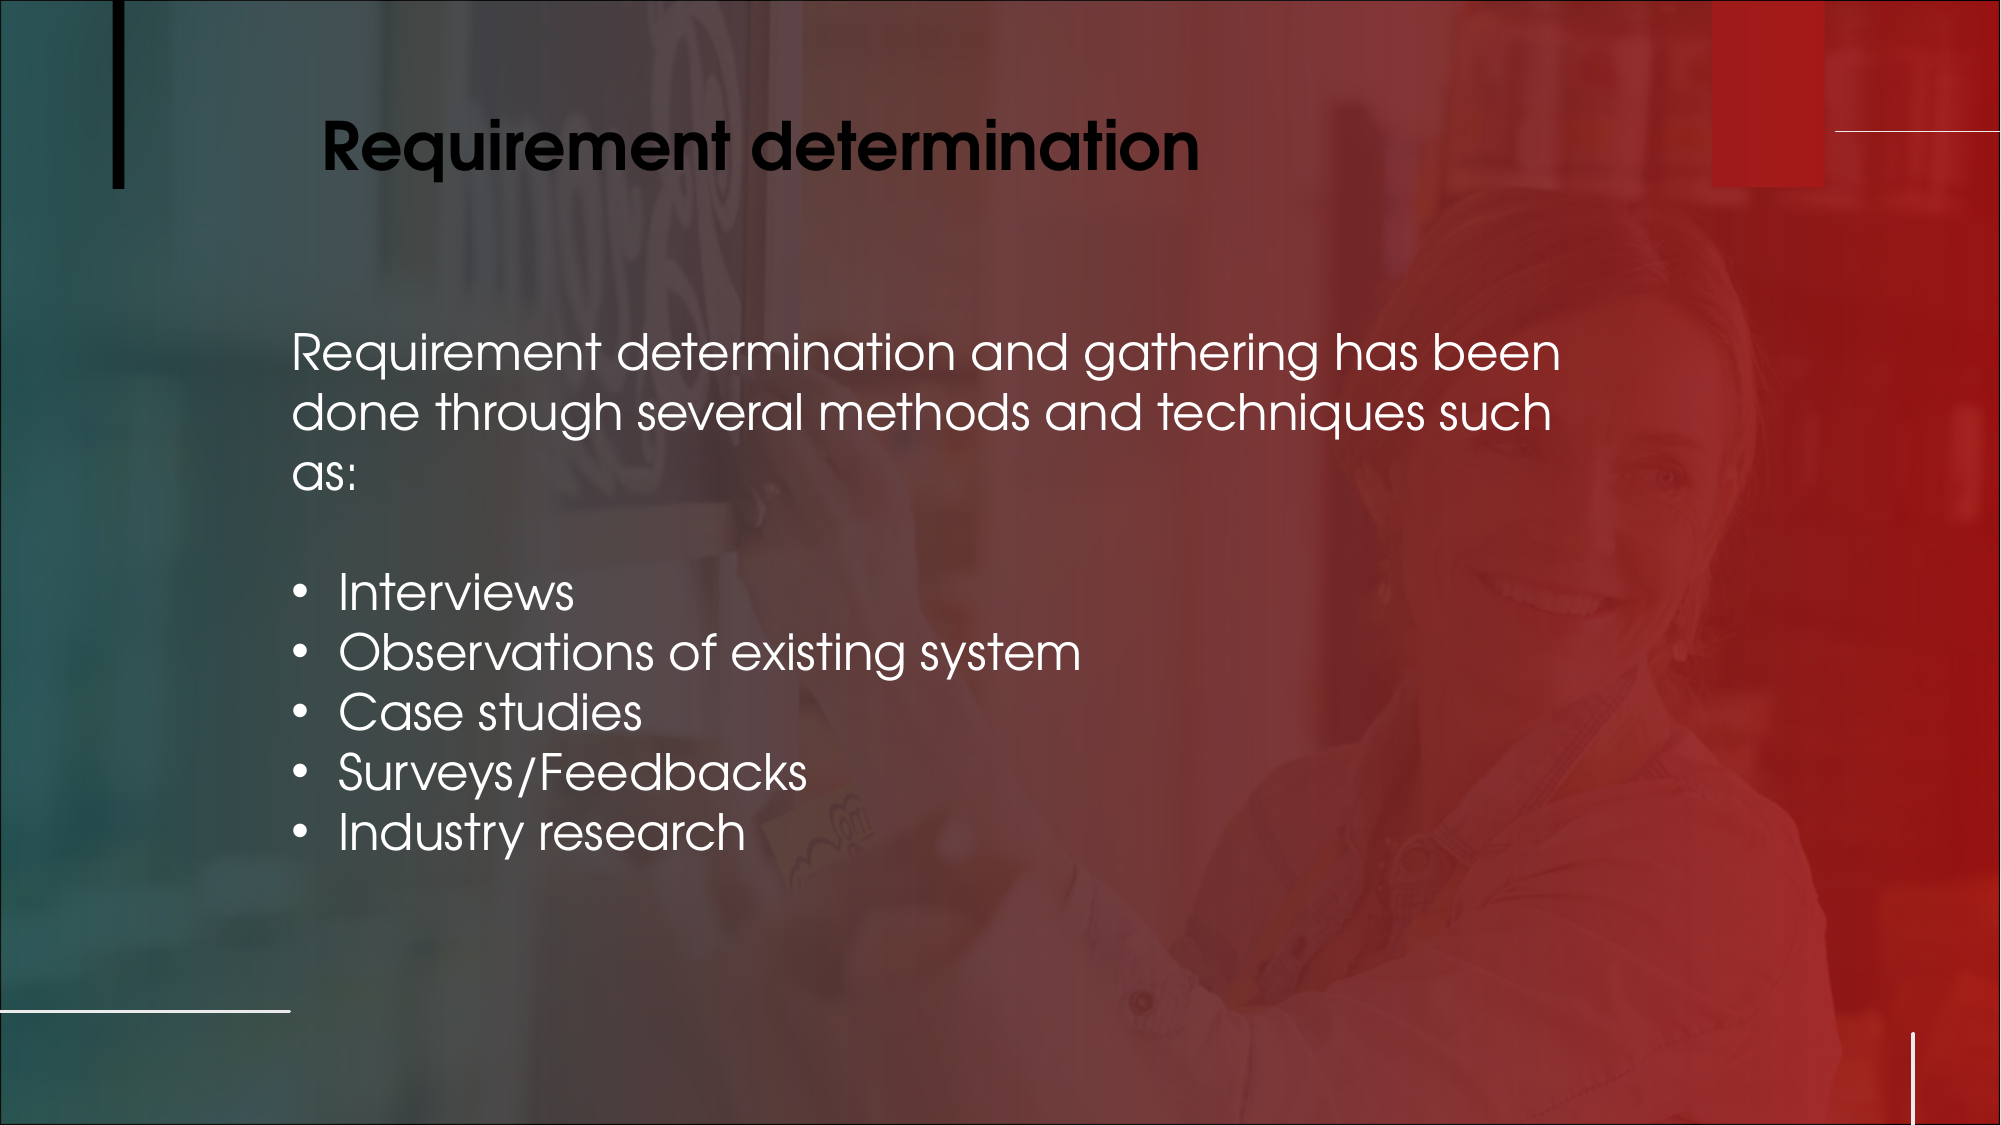

Requirement determination
Requirement determination and gathering has been done through several methods and techniques such as:

Interviews
Observations of existing system
Case studies
Surveys/Feedbacks
Industry research